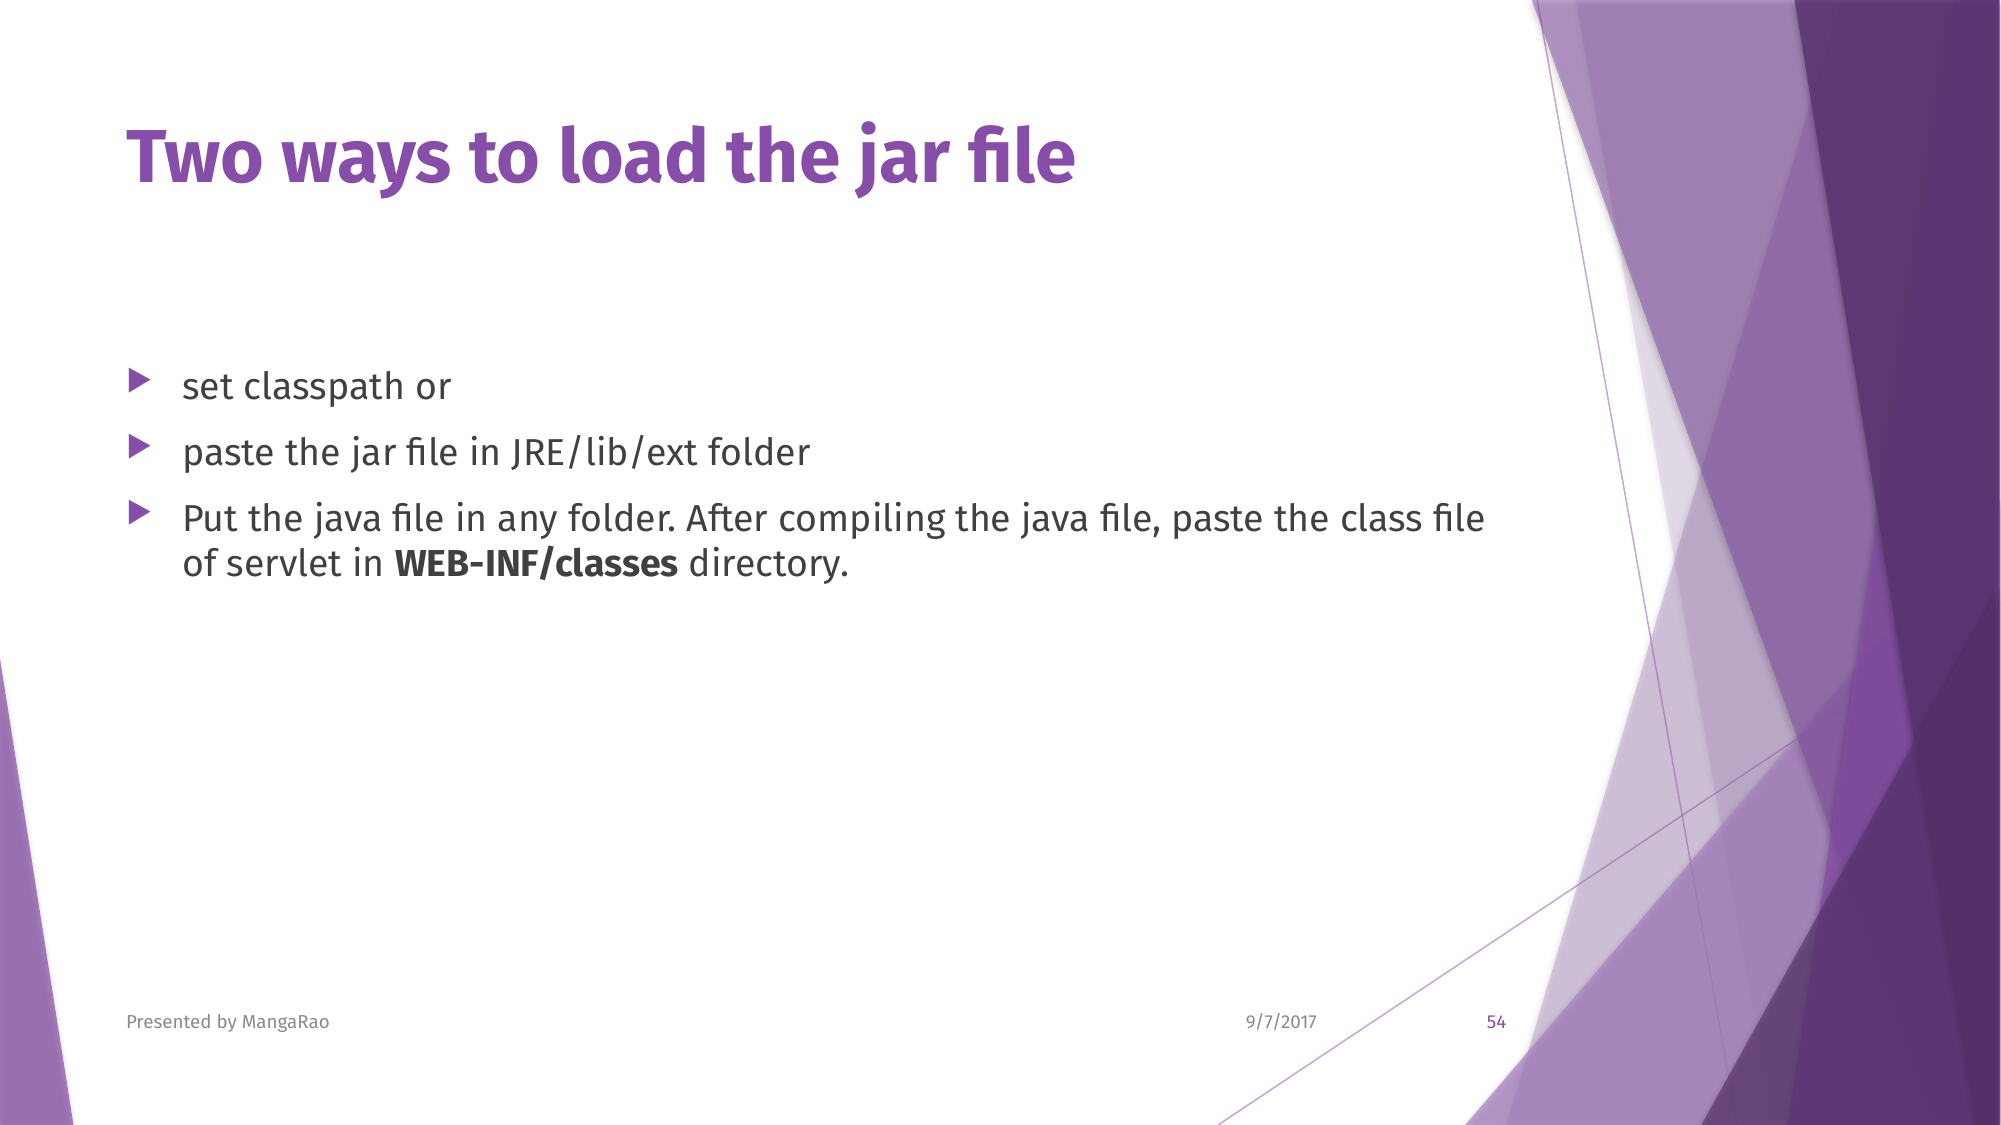

# Two ways to load the jar file
set classpath or
paste the jar file in JRE/lib/ext folder
Put the java file in any folder. After compiling the java file, paste the class file of servlet in WEB-INF/classes directory.
Presented by MangaRao
9/7/2017
54